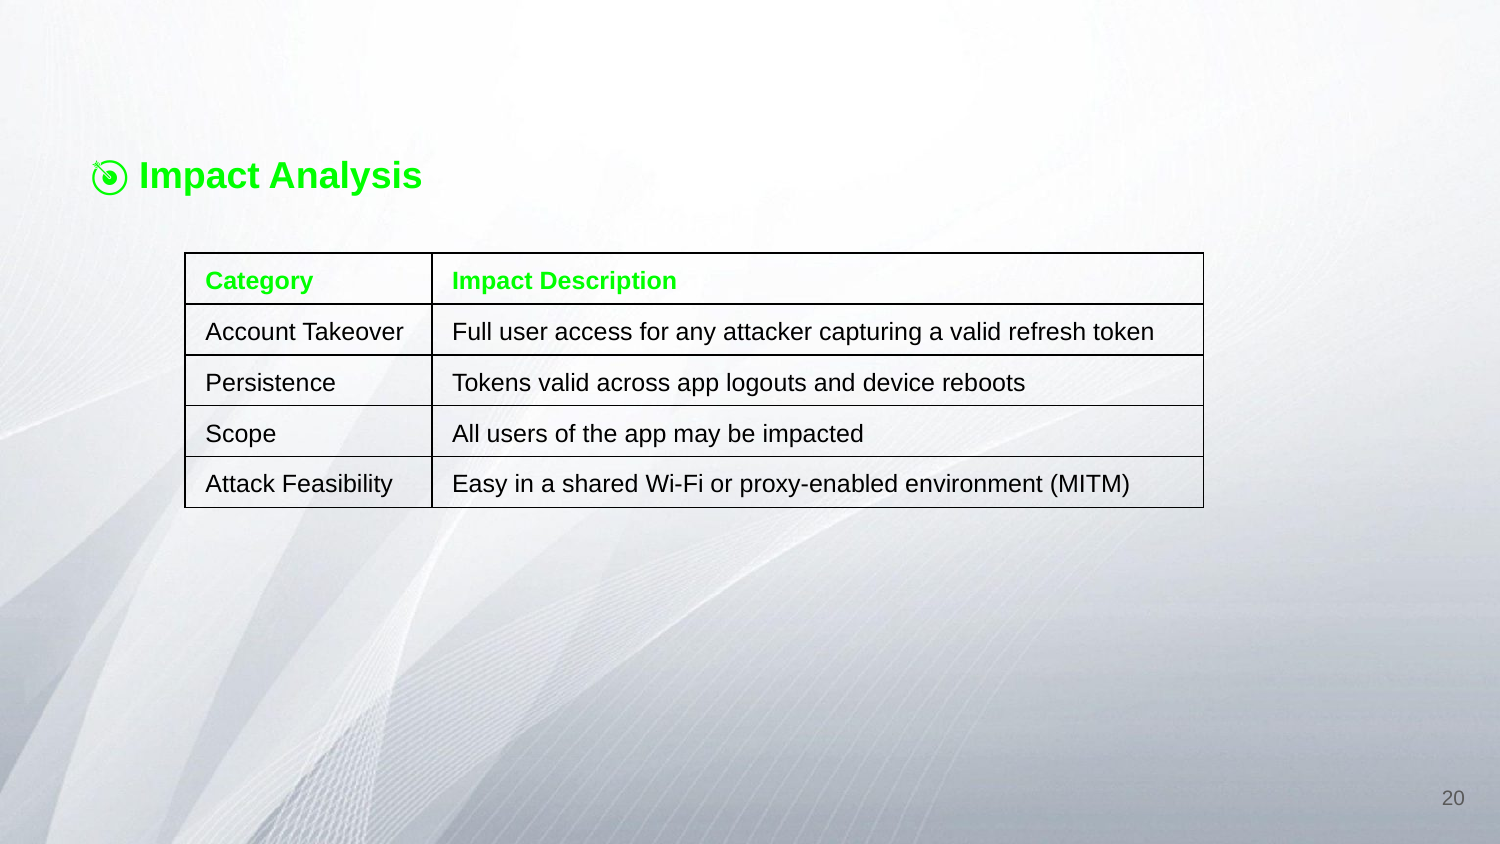

🎯 Impact Analysis
| Category | Impact Description |
| --- | --- |
| Account Takeover | Full user access for any attacker capturing a valid refresh token |
| Persistence | Tokens valid across app logouts and device reboots |
| Scope | All users of the app may be impacted |
| Attack Feasibility | Easy in a shared Wi-Fi or proxy-enabled environment (MITM) |
20